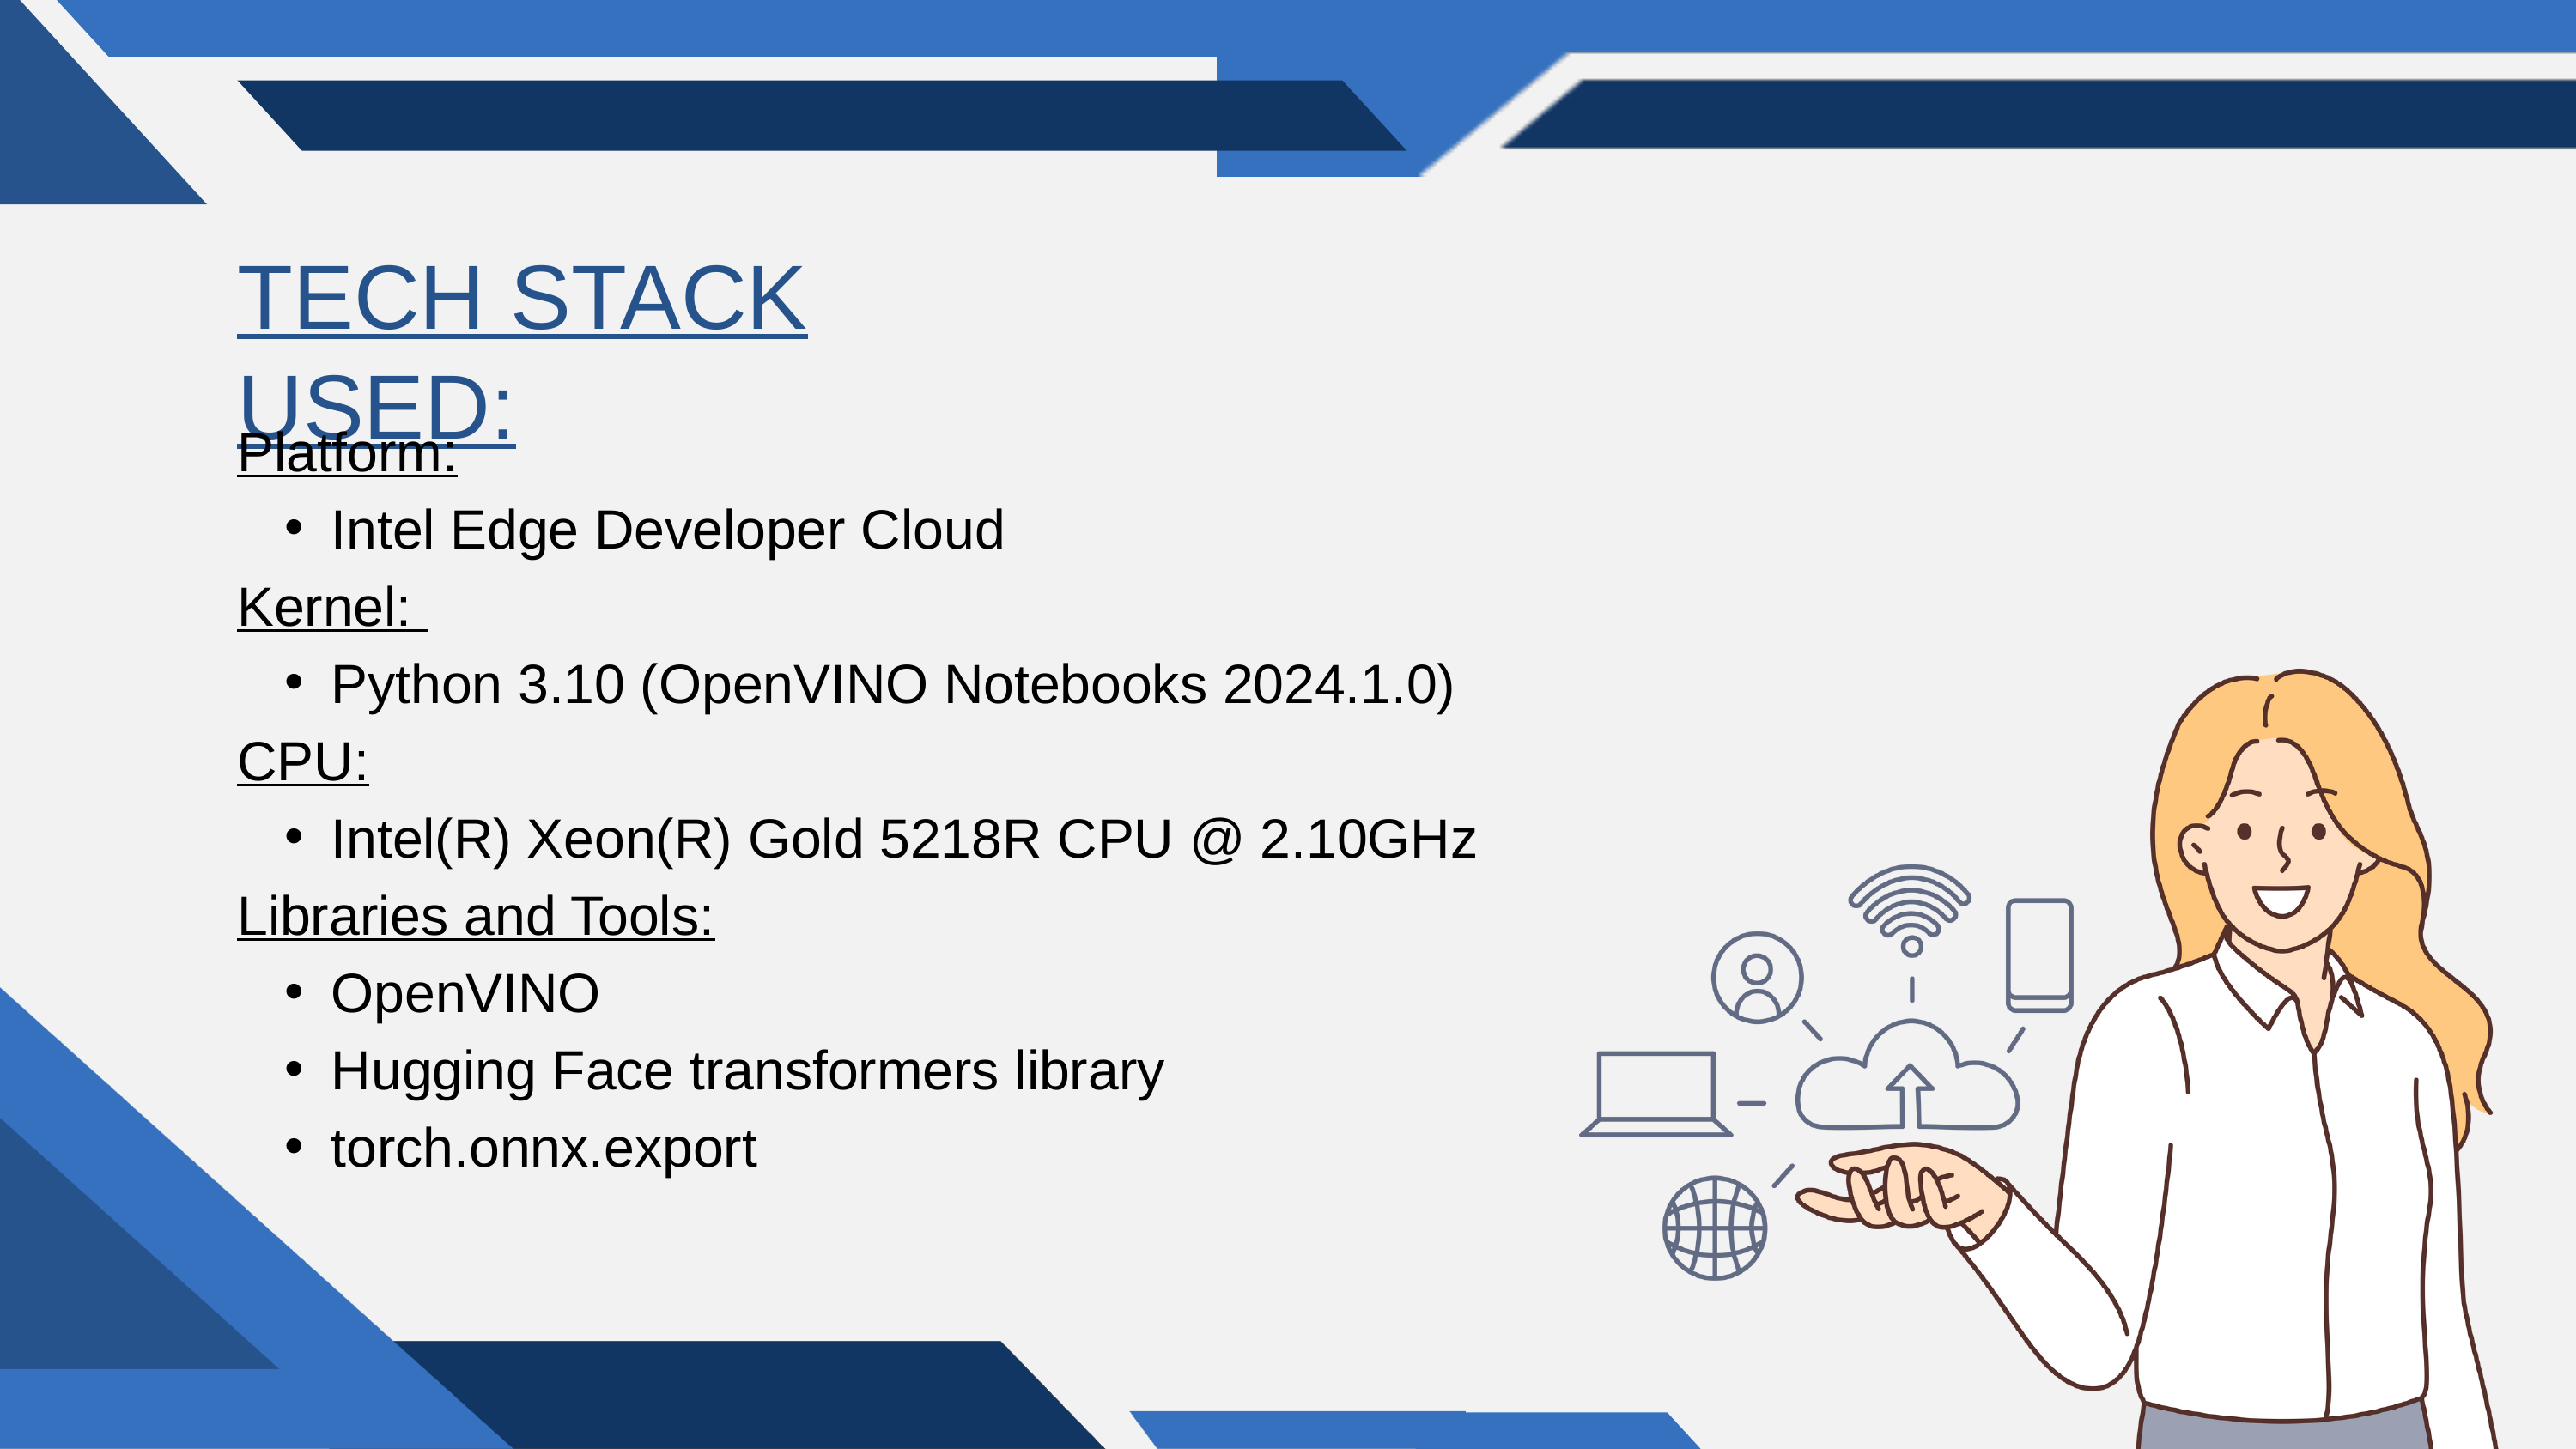

TECH STACK USED:
Platform:
Intel Edge Developer Cloud
Kernel:
Python 3.10 (OpenVINO Notebooks 2024.1.0)
CPU:
Intel(R) Xeon(R) Gold 5218R CPU @ 2.10GHz
Libraries and Tools:
OpenVINO
Hugging Face transformers library
torch.onnx.export